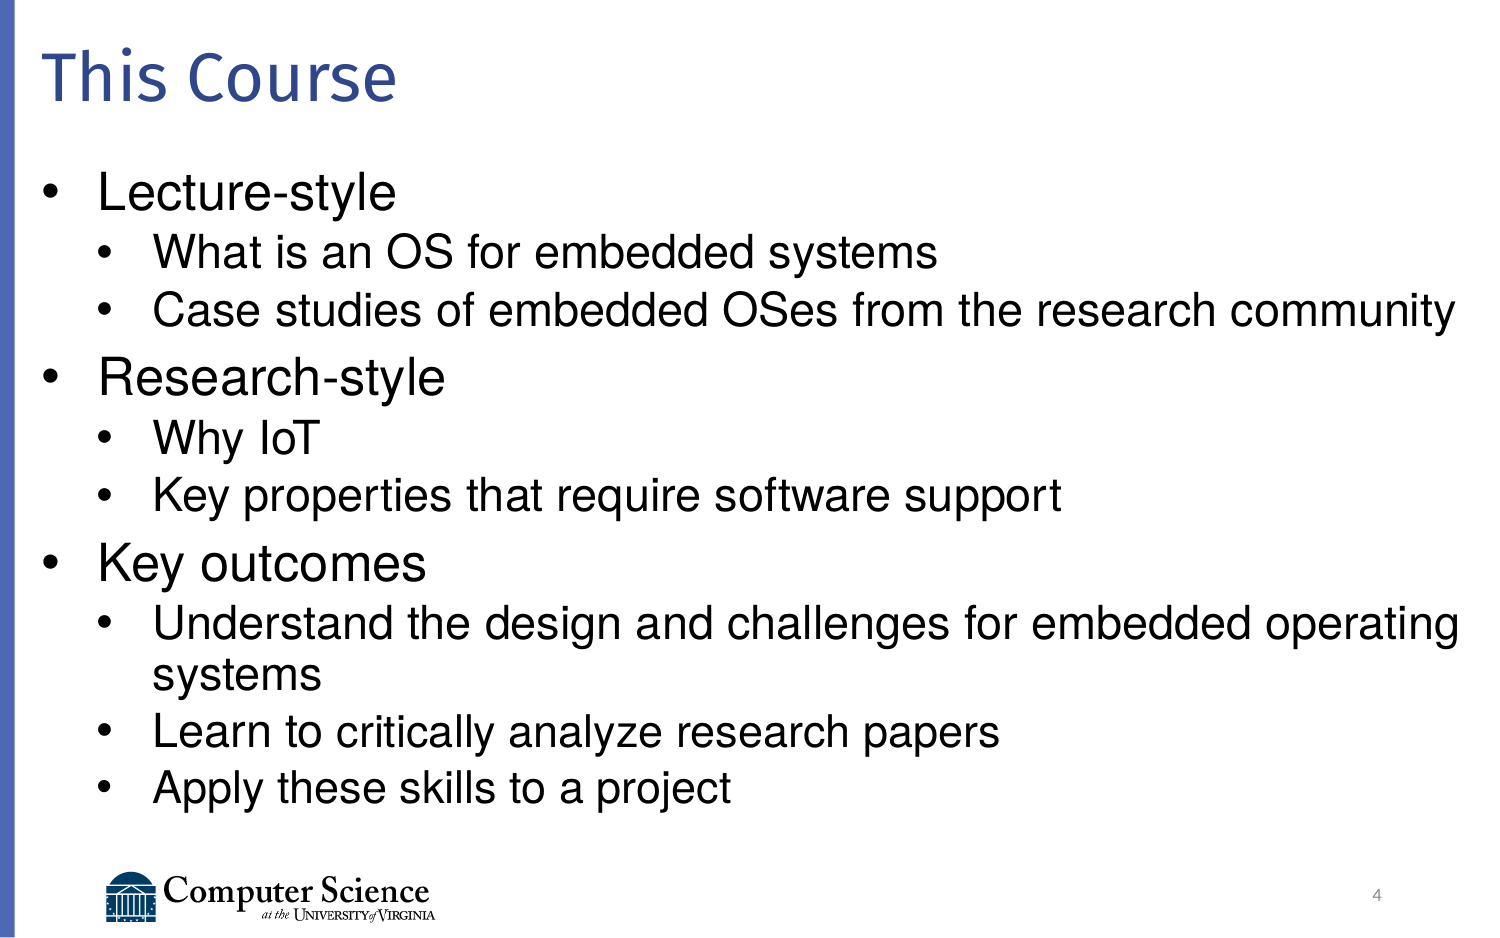

# This Course
Lecture-style
What is an OS for embedded systems
Case studies of embedded OSes from the research community
Research-style
Why IoT
Key properties that require software support
Key outcomes
Understand the design and challenges for embedded operating systems
Learn to critically analyze research papers
Apply these skills to a project

4